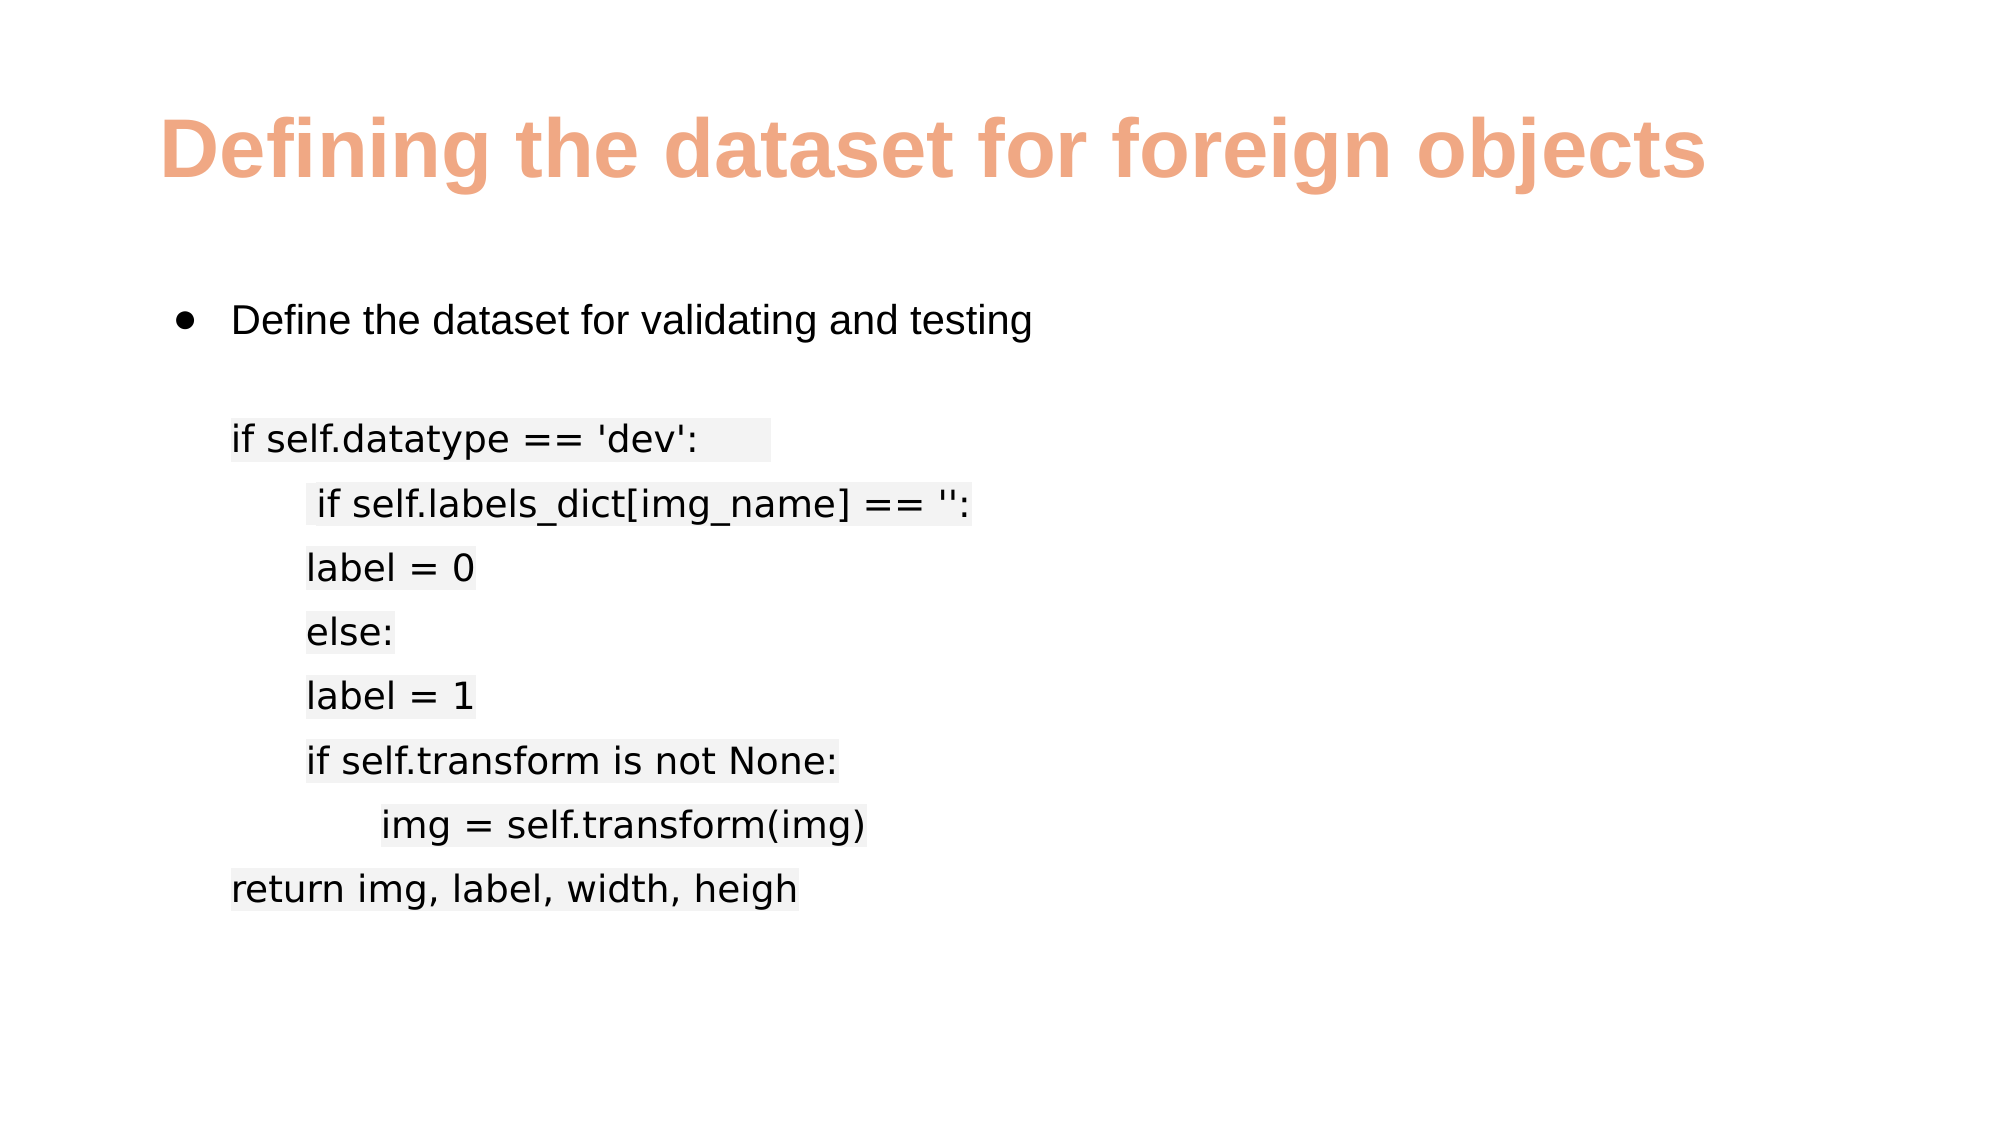

Defining the dataset for foreign objects
Define the dataset for validating and testing

if self.datatype == 'dev':
 if self.labels_dict[img_name] == '':
label = 0
else:
label = 1
if self.transform is not None:
img = self.transform(img)
return img, label, width, heigh